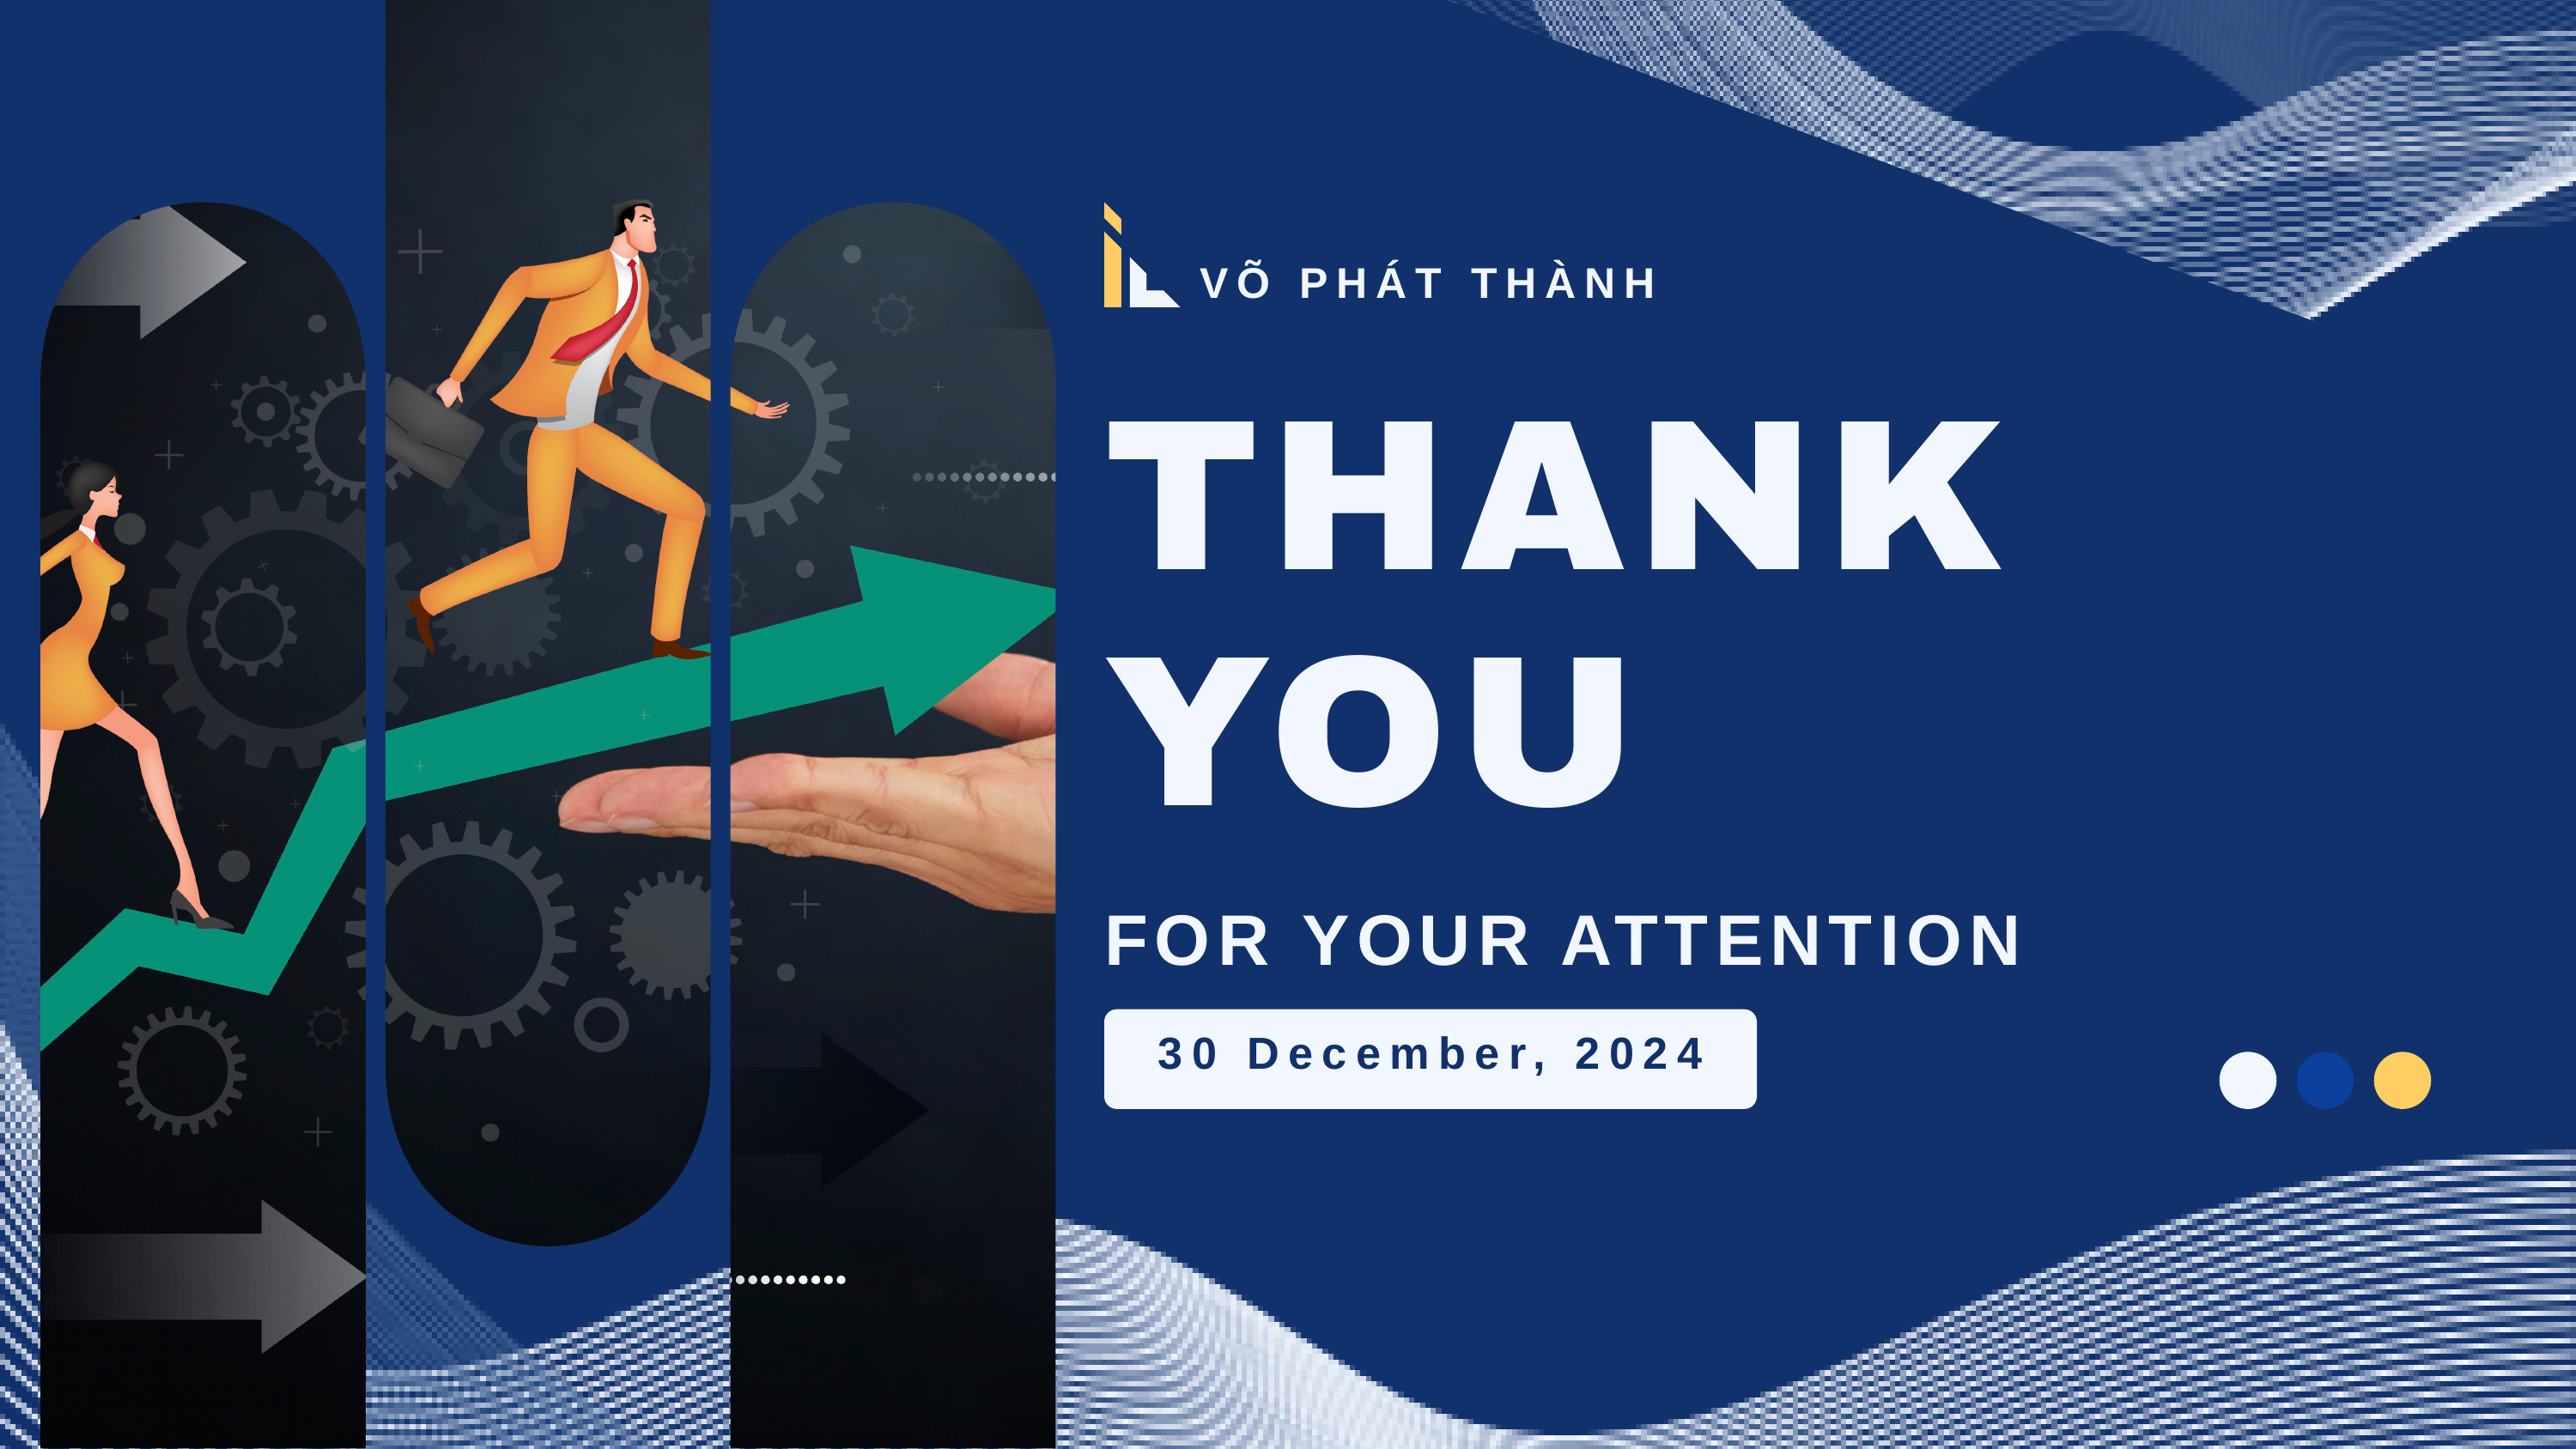

VÕ PHÁT THÀNH
THANK YOU

FOR YOUR ATTENTION

30 December, 2024